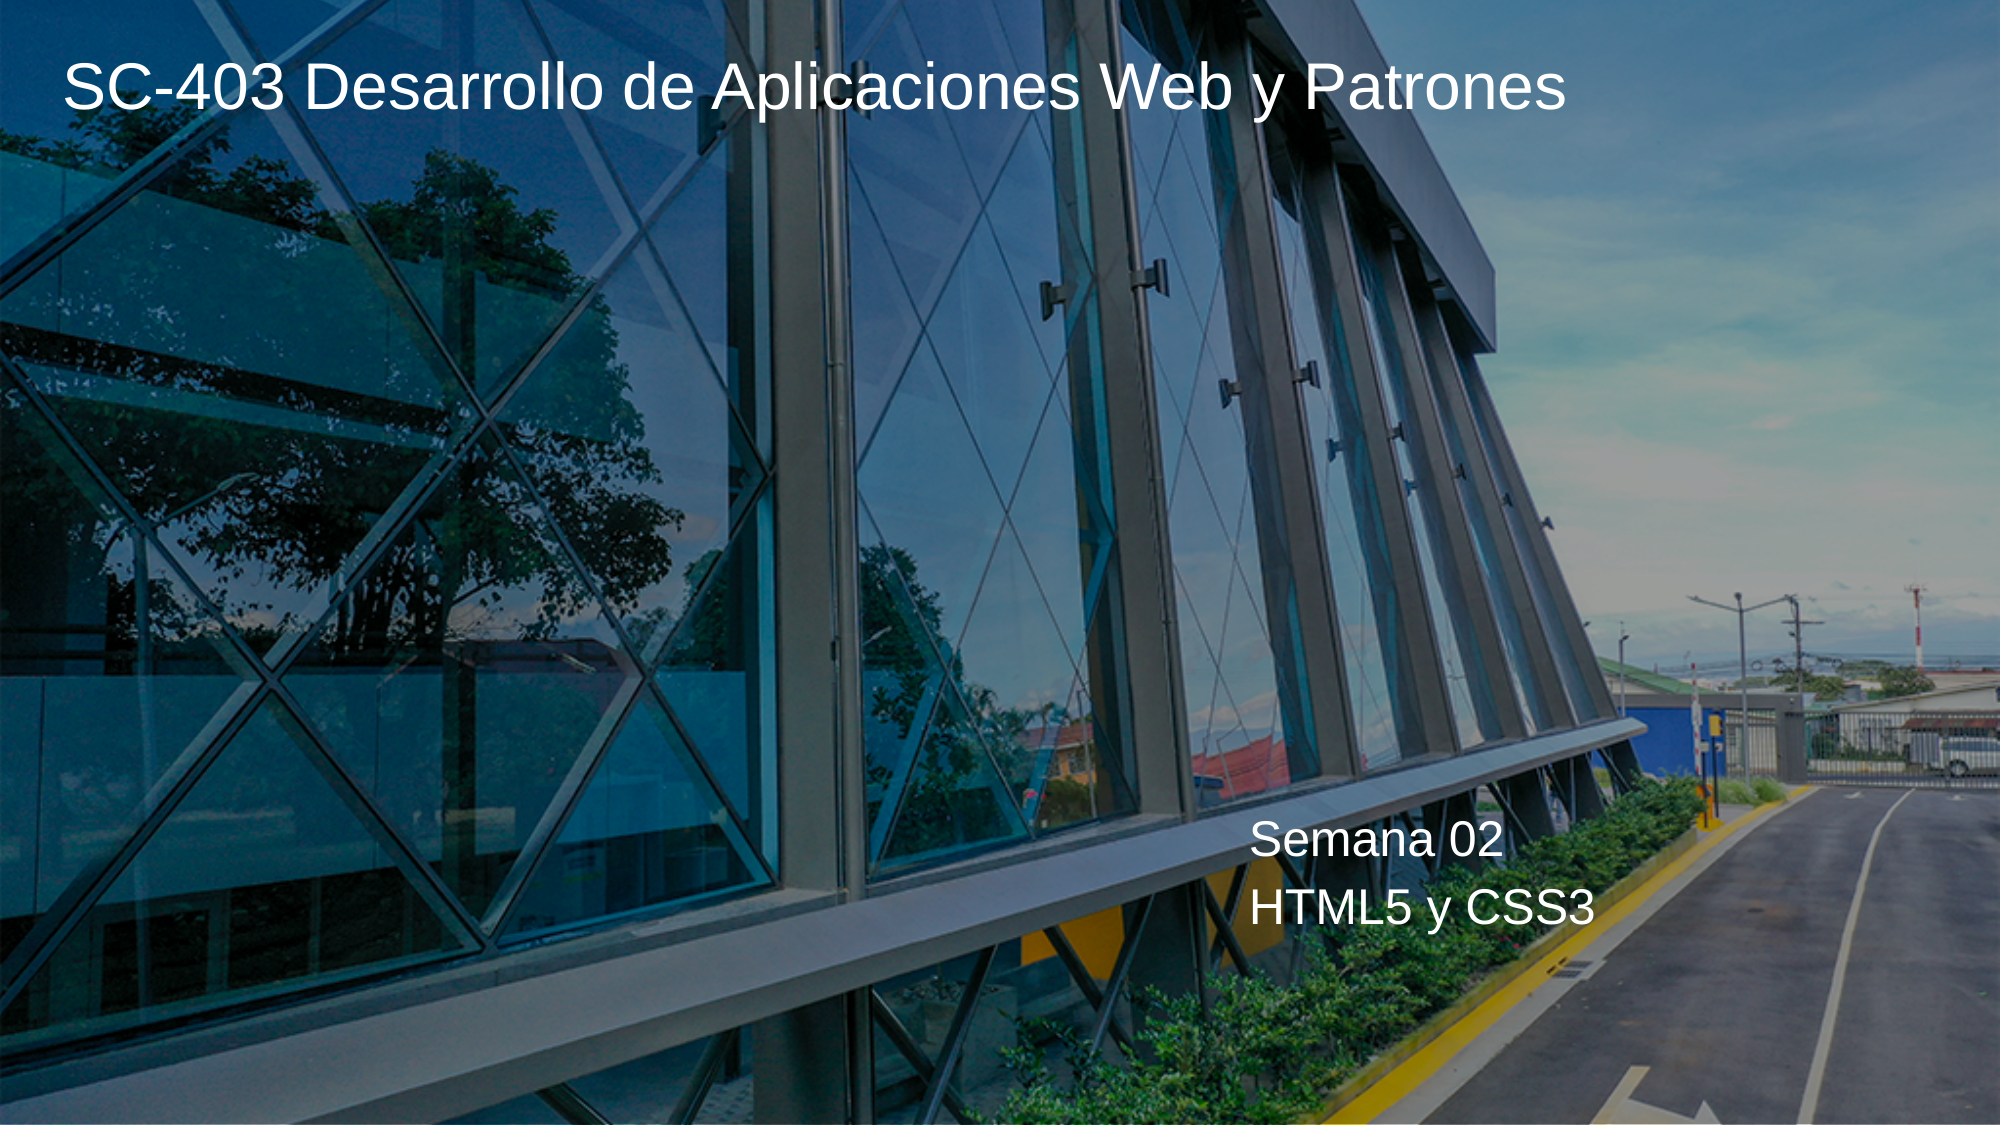

SC-403 Desarrollo de Aplicaciones Web y Patrones
Semana 02
HTML5 y CSS3